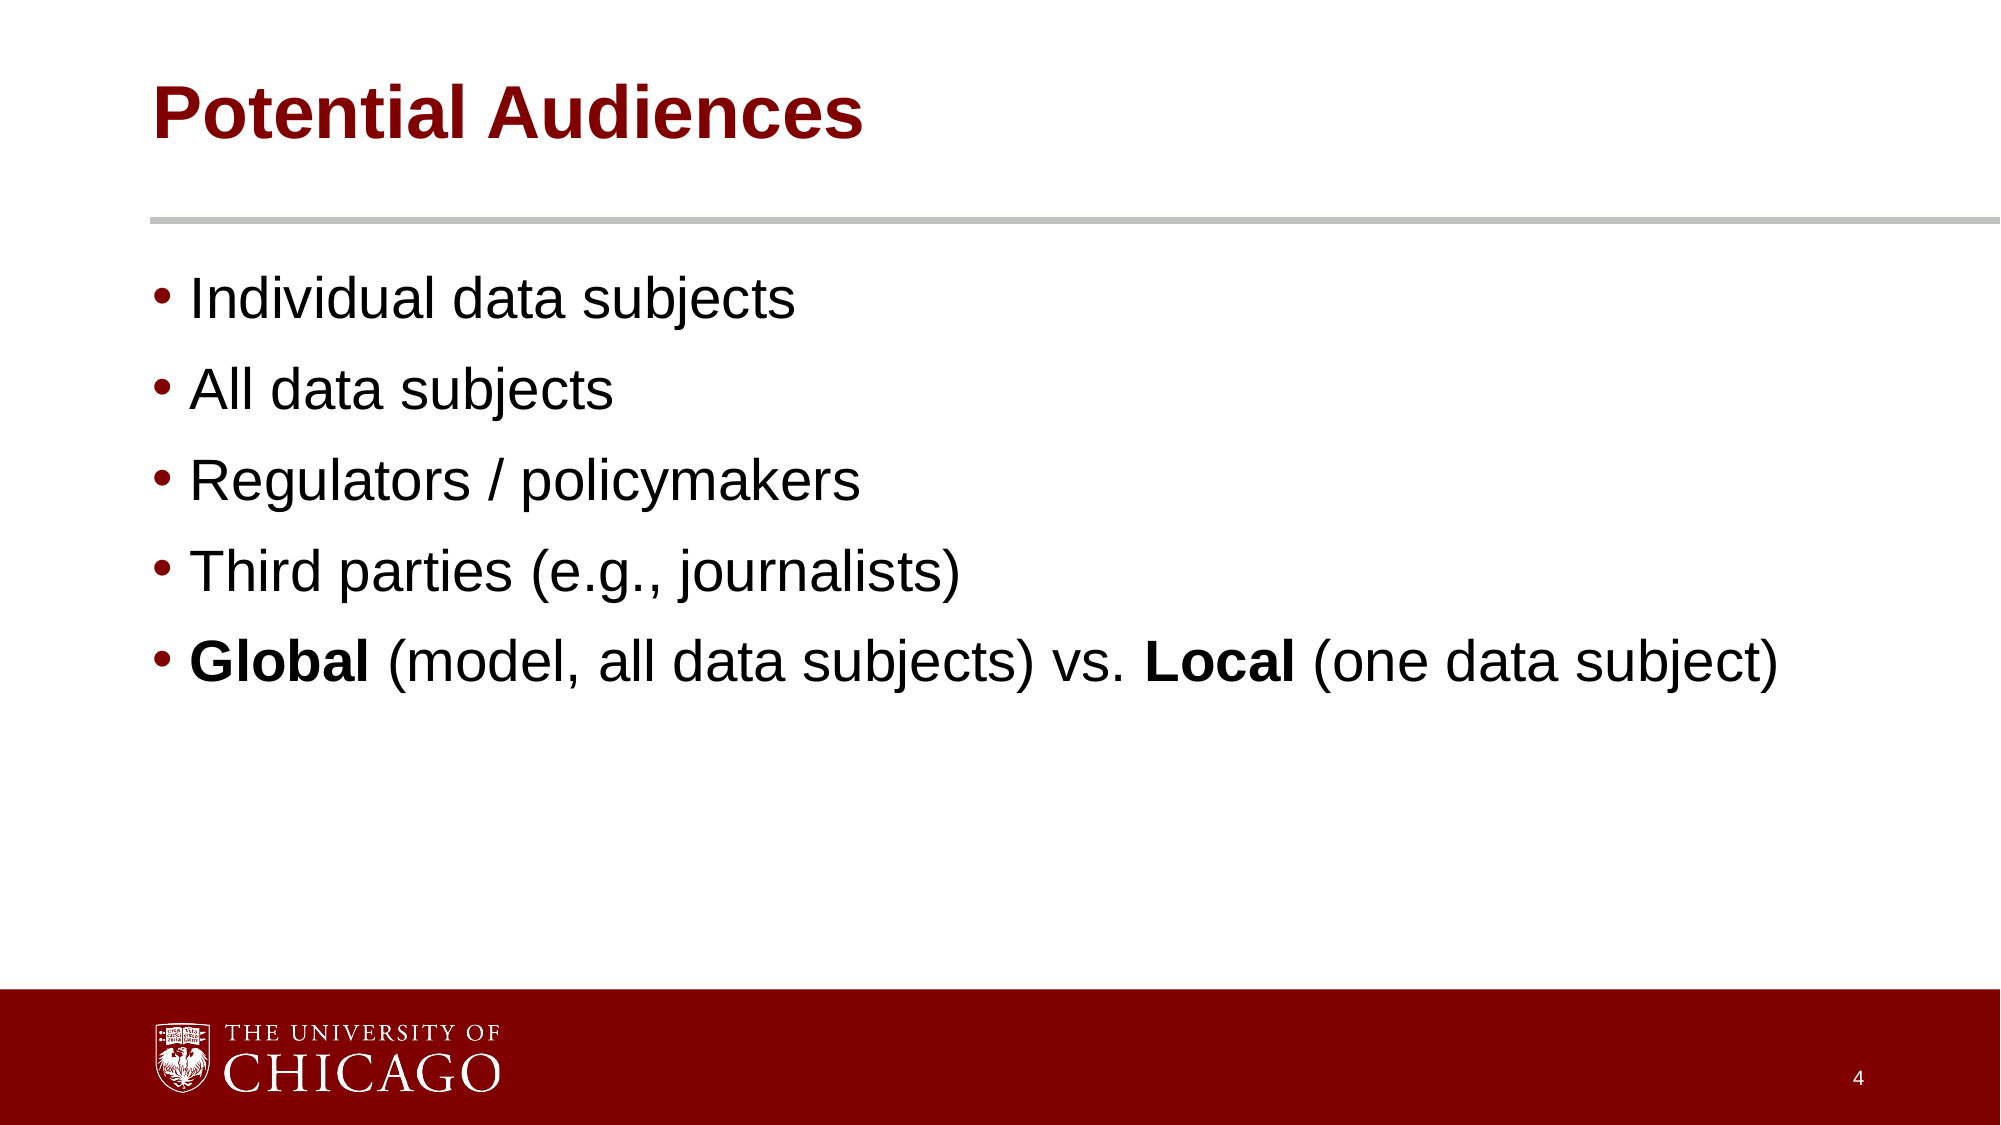

# Potential Audiences
Individual data subjects
All data subjects
Regulators / policymakers
Third parties (e.g., journalists)
Global (model, all data subjects) vs. Local (one data subject)

4